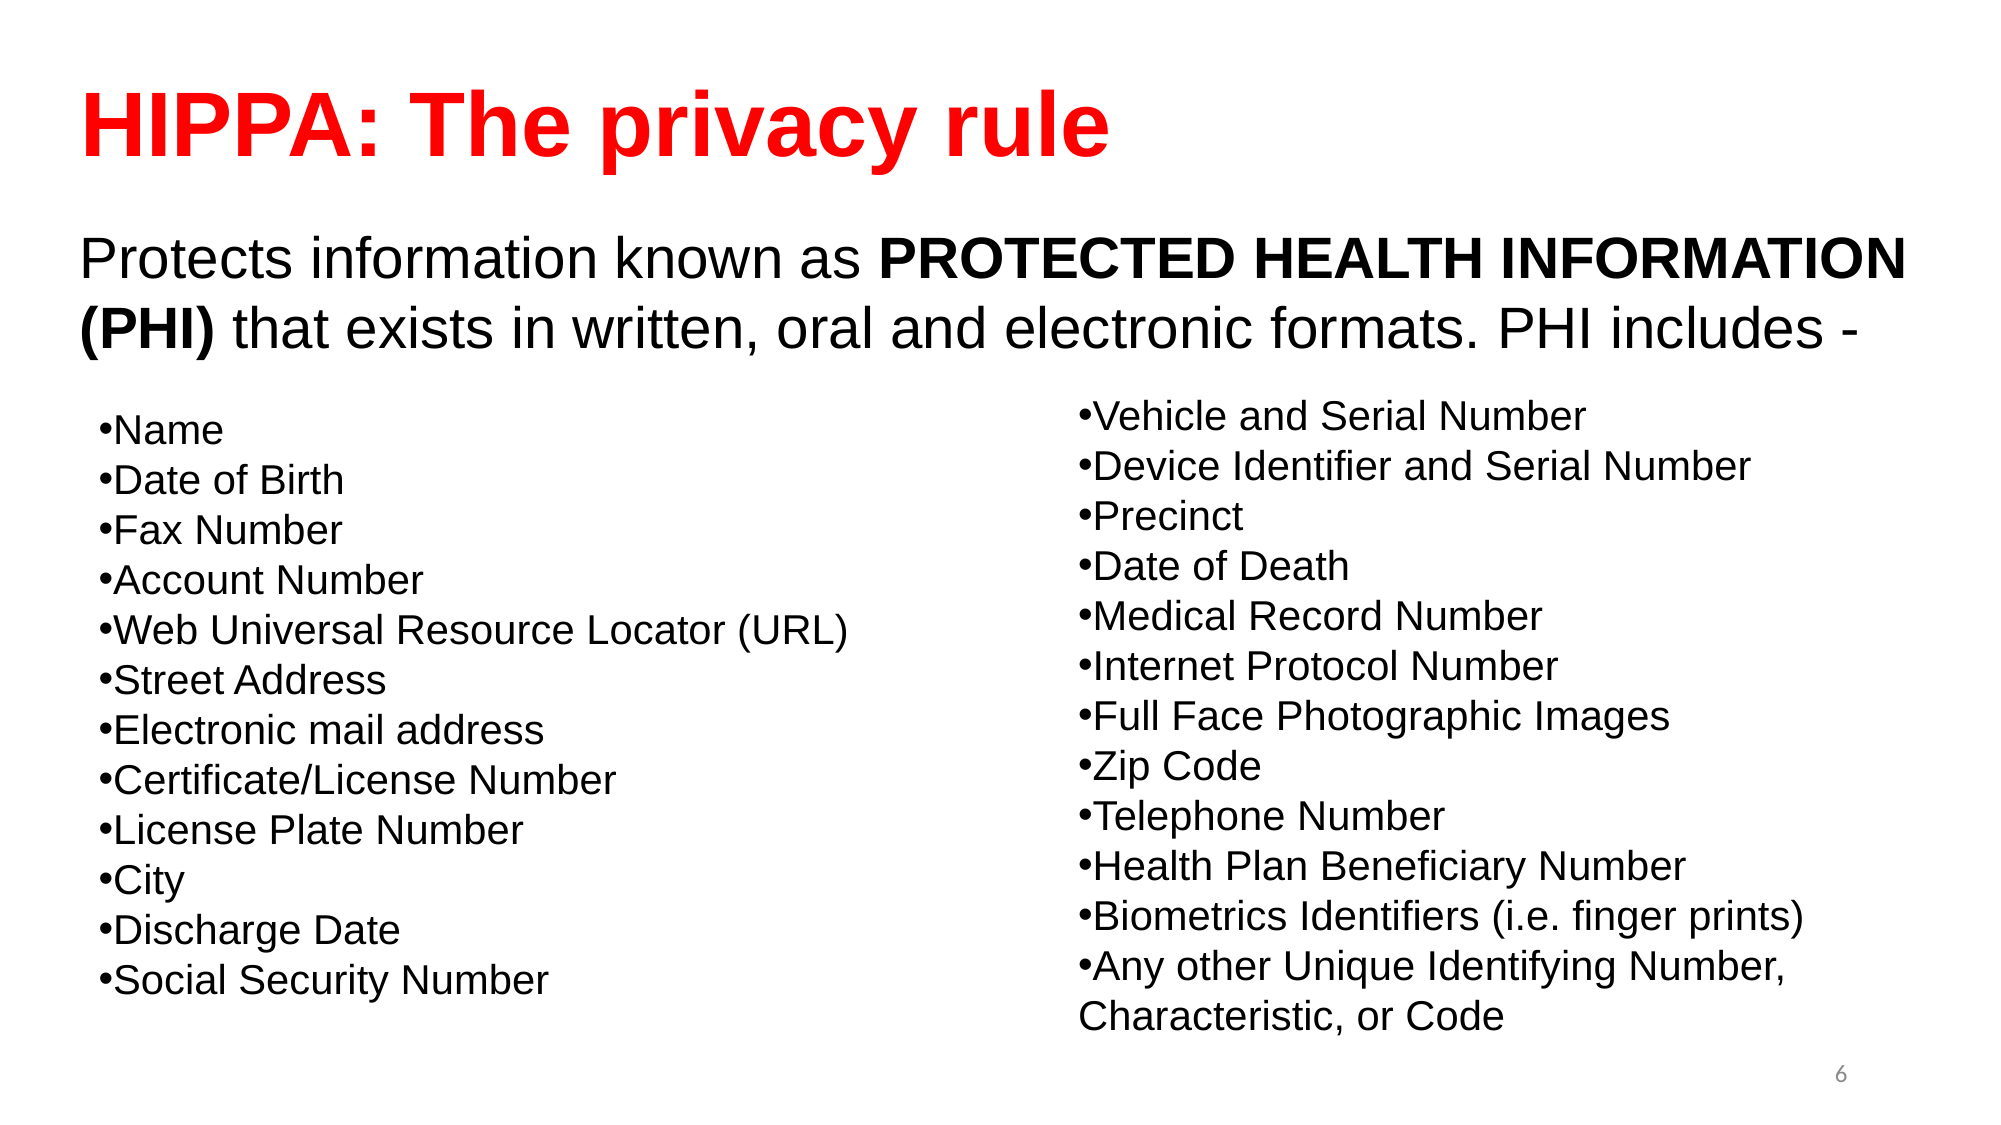

# HIPPA: The privacy rule
Protects information known as PROTECTED HEALTH INFORMATION (PHI) that exists in written, oral and electronic formats. PHI includes -
Vehicle and Serial Number
Device Identifier and Serial Number
Precinct
Date of Death
Medical Record Number
Internet Protocol Number
Full Face Photographic Images
Zip Code
Telephone Number
Health Plan Beneficiary Number
Biometrics Identifiers (i.e. finger prints)
Any other Unique Identifying Number, Characteristic, or Code
Name
Date of Birth
Fax Number
Account Number
Web Universal Resource Locator (URL)
Street Address
Electronic mail address
Certificate/License Number
License Plate Number
City
Discharge Date
Social Security Number
6